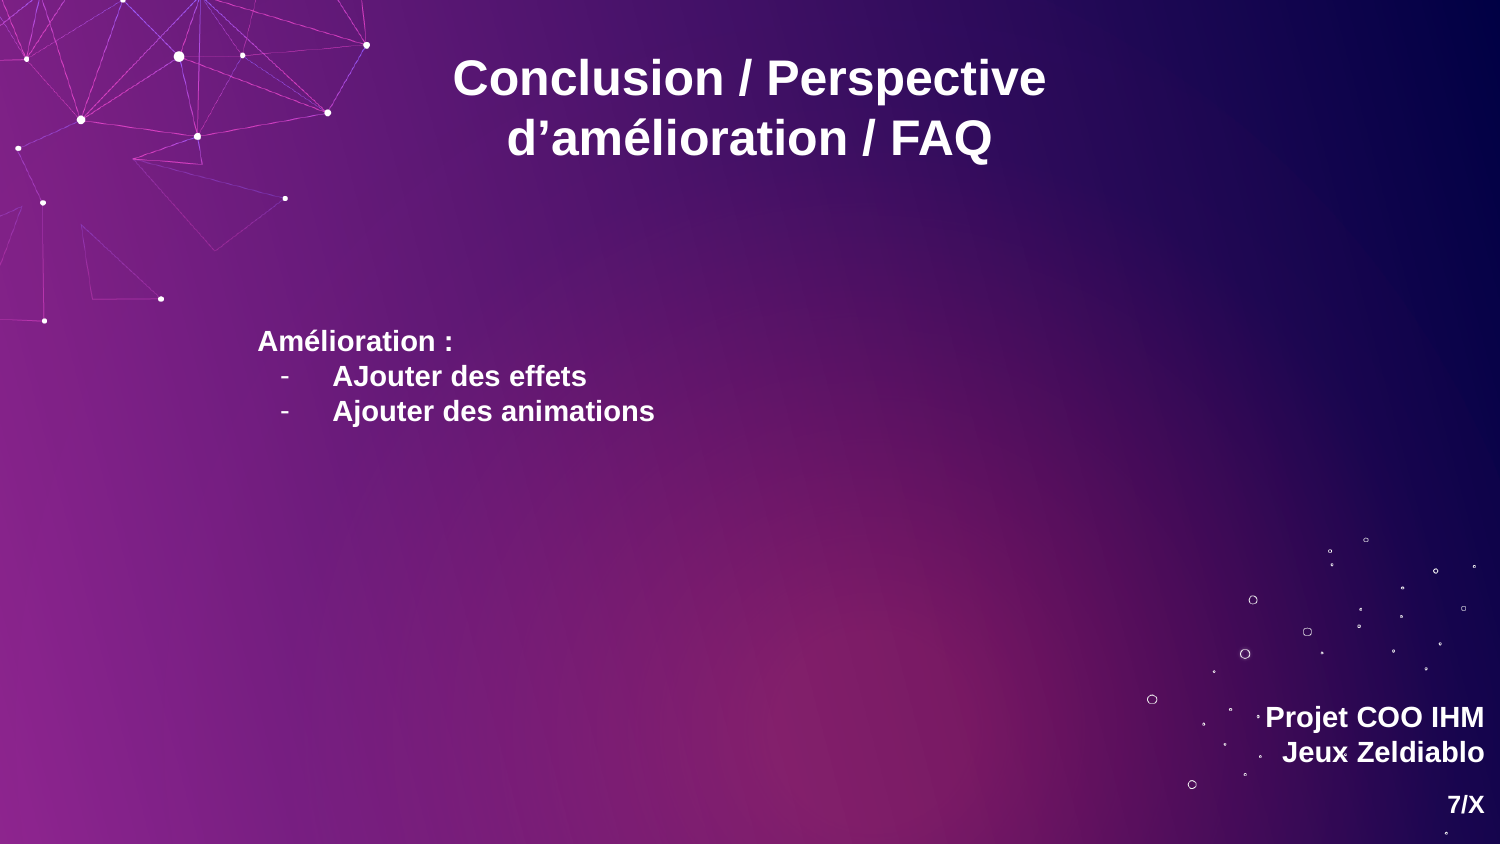

# Conclusion / Perspective d’amélioration / FAQ
Amélioration :
AJouter des effets
Ajouter des animations
Projet COO IHM
Jeux Zeldiablo
7/X